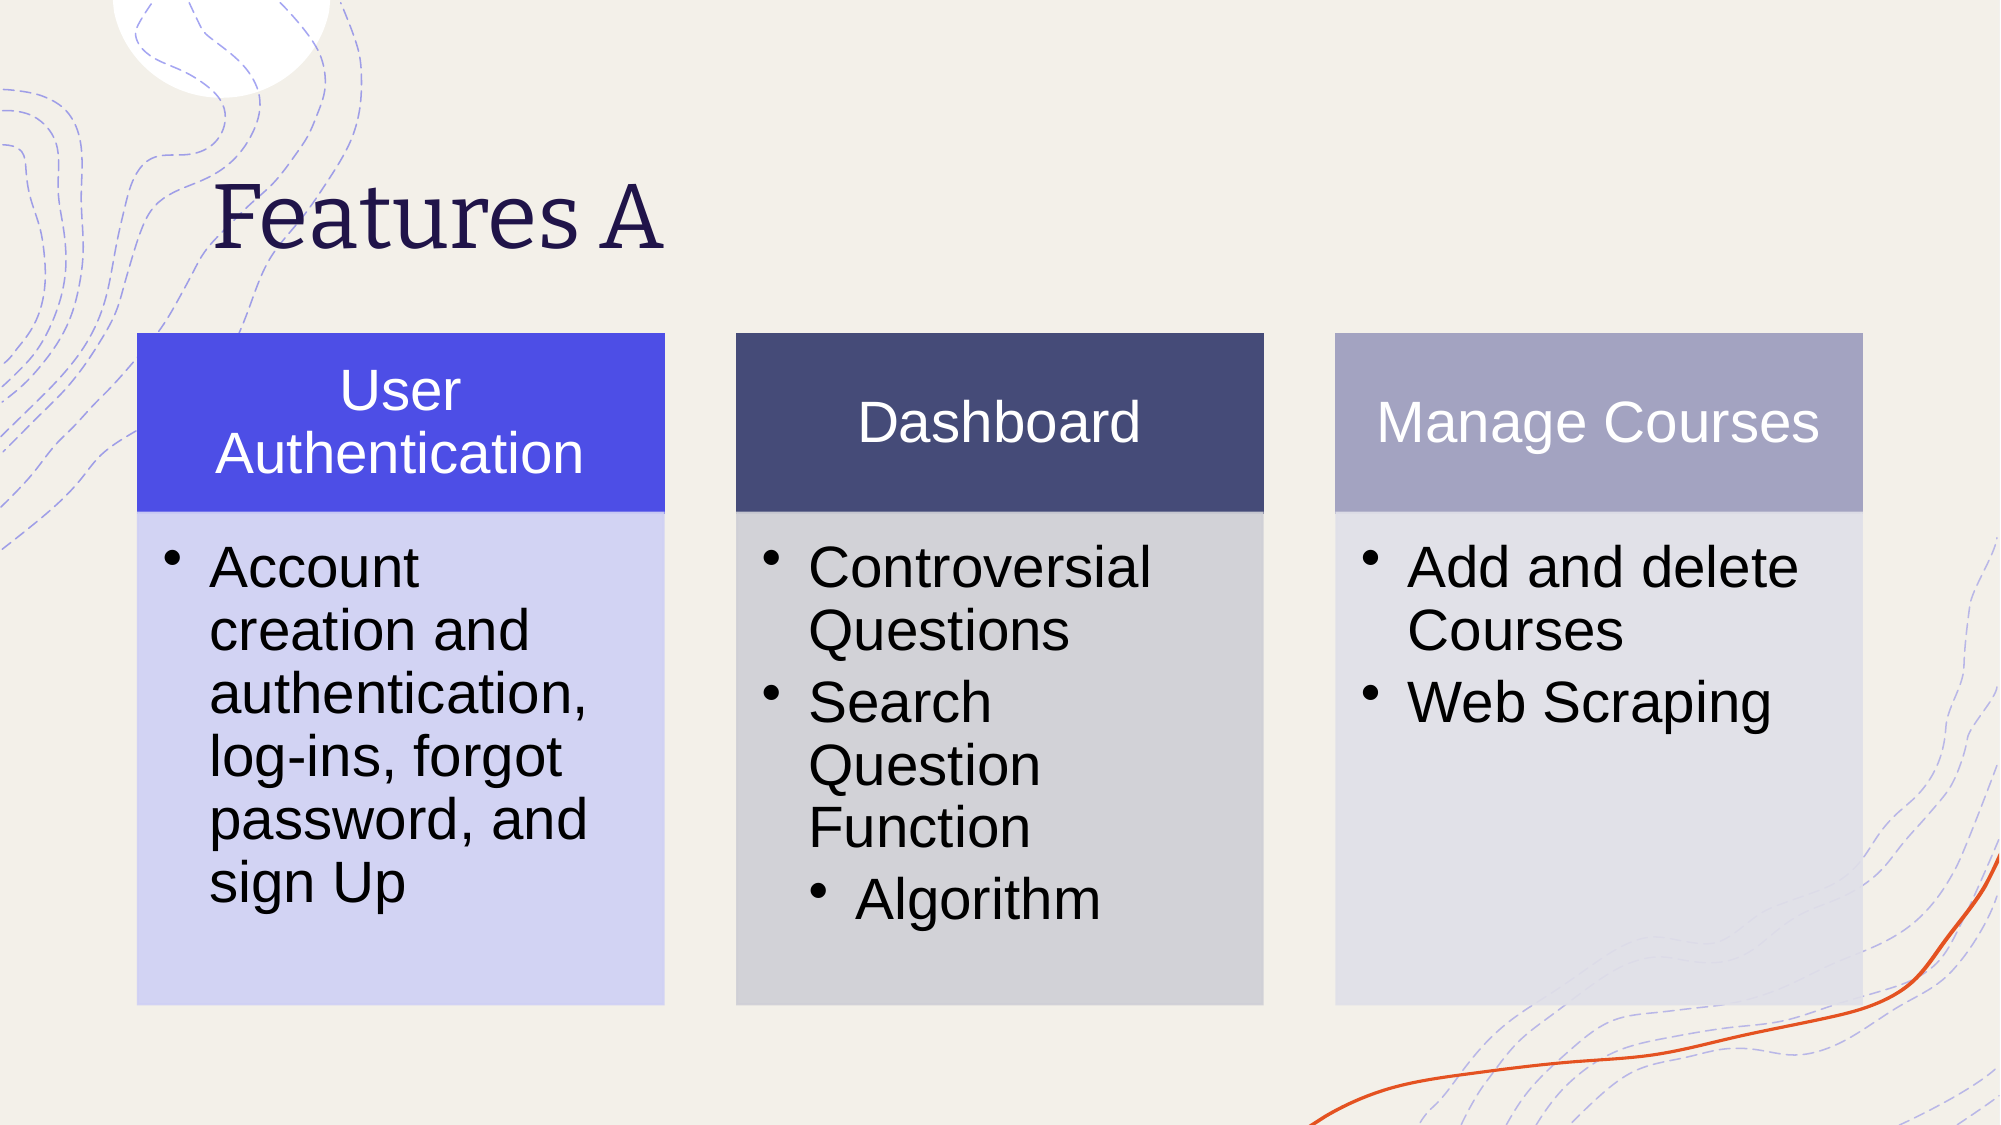

# Features A
User Authentication
Account creation and  authentication, log-ins, forgot password, and sign Up
Dashboard
Controversial Questions
Search Question  Function
Algorithm
Manage Courses
Add and delete Courses
Web Scraping